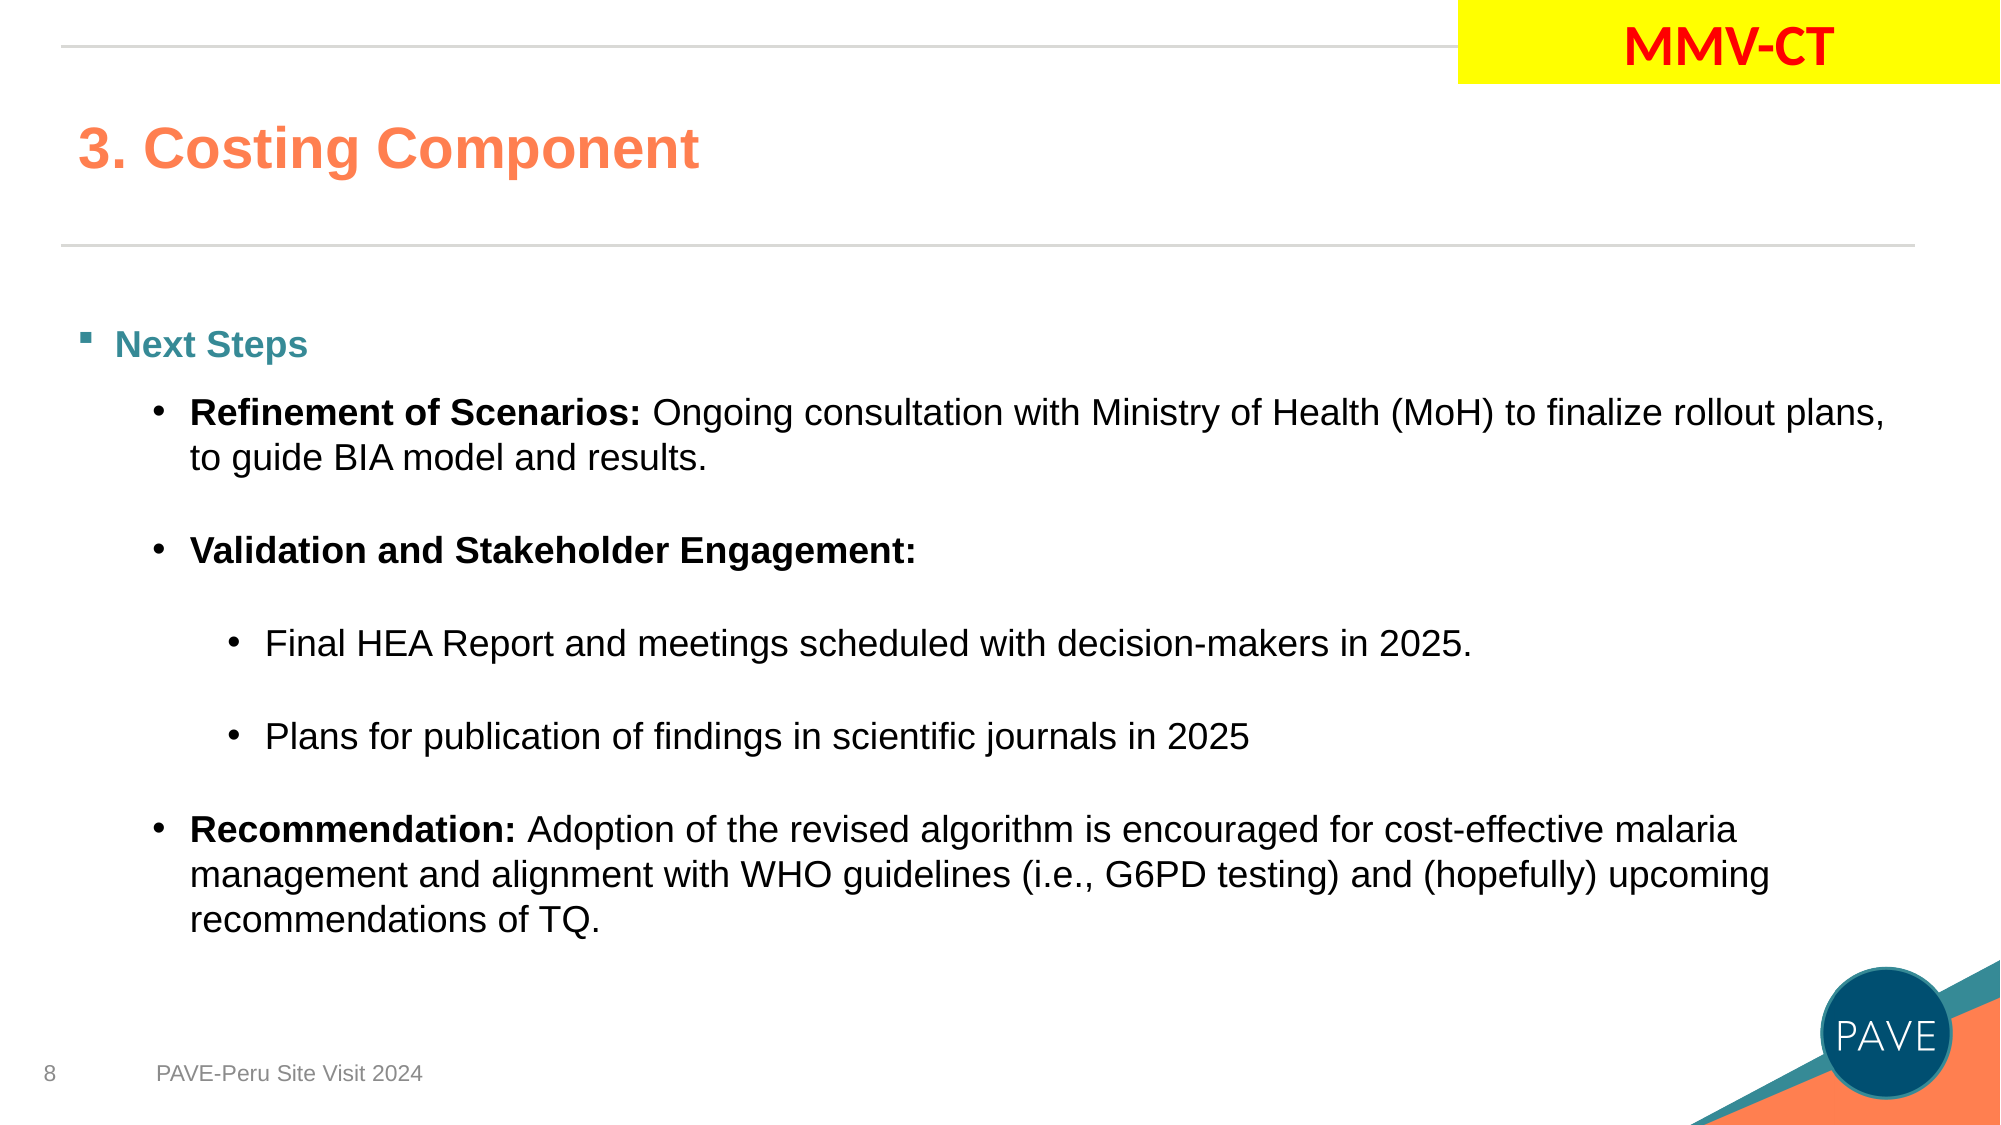

MMV-CT
# 3. Costing Component
Next Steps
Refinement of Scenarios: Ongoing consultation with Ministry of Health (MoH) to finalize rollout plans, to guide BIA model and results.
Validation and Stakeholder Engagement:
Final HEA Report and meetings scheduled with decision-makers in 2025.
Plans for publication of findings in scientific journals in 2025
Recommendation: Adoption of the revised algorithm is encouraged for cost-effective malaria management and alignment with WHO guidelines (i.e., G6PD testing) and (hopefully) upcoming recommendations of TQ.
8
PAVE-Peru Site Visit 2024